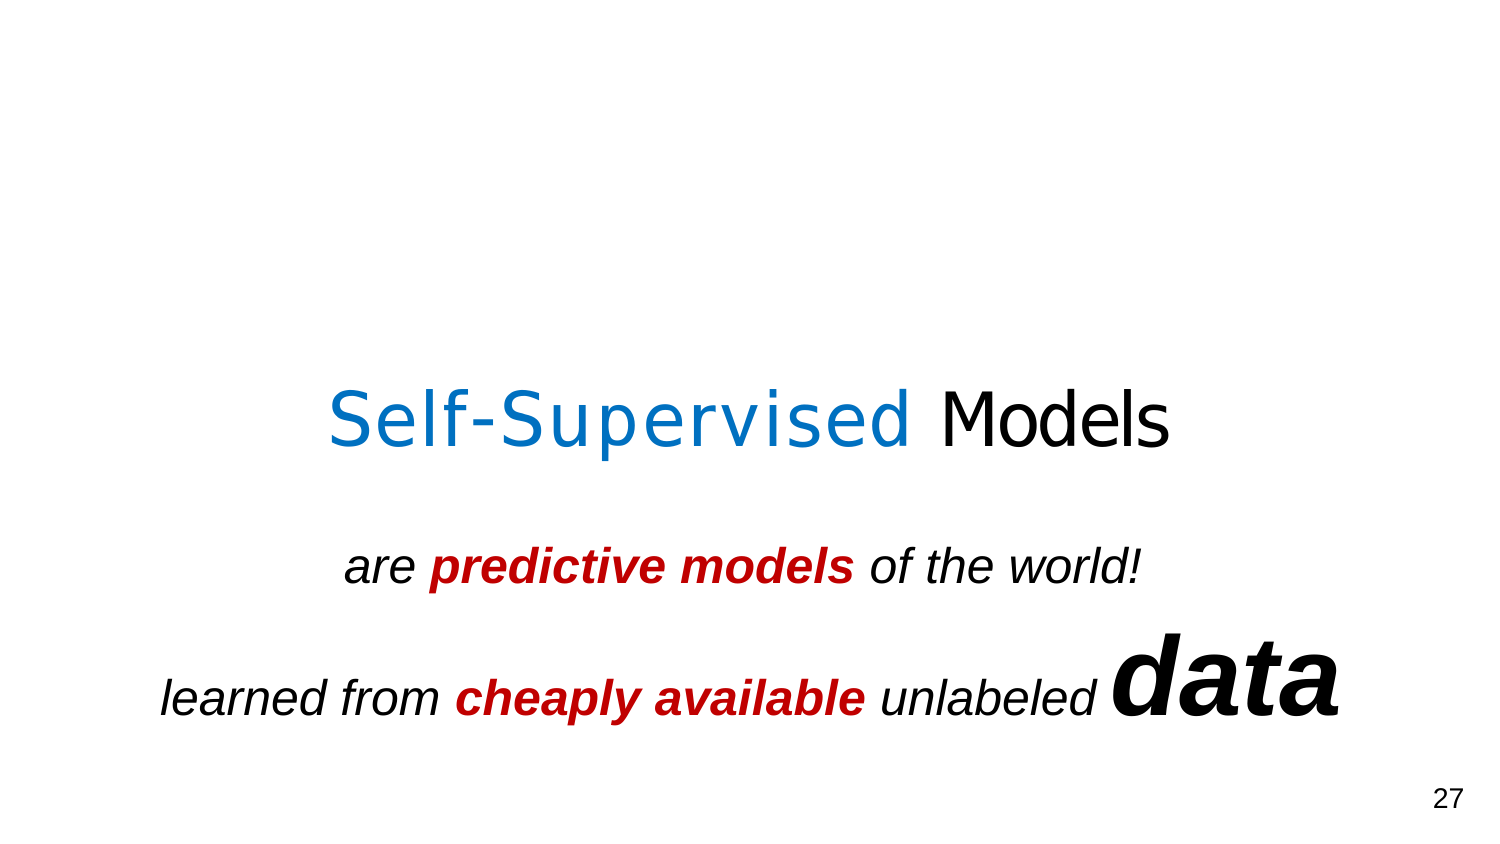

# Self-Supervised Models
are predictive models of the world!
learned from cheaply available unlabeled data
27